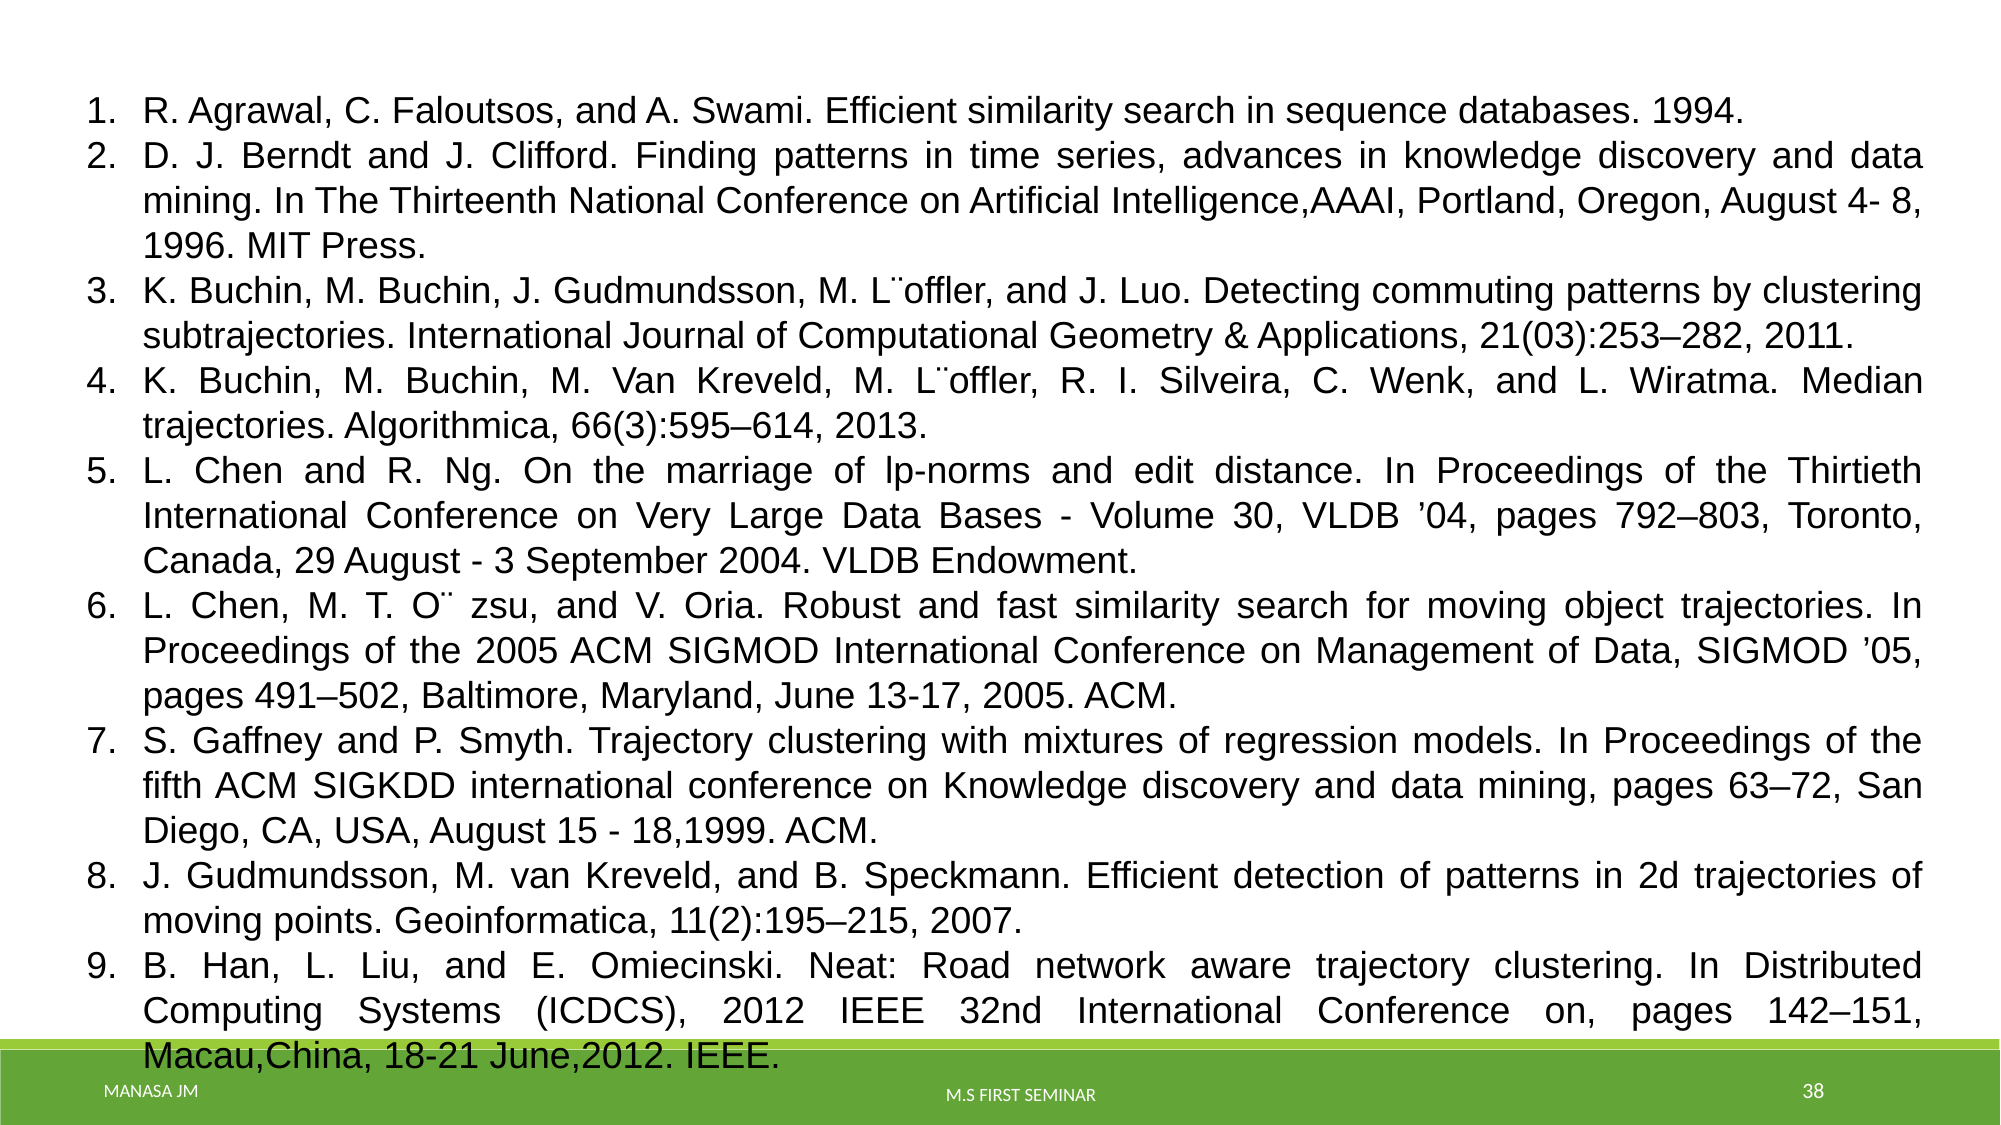

R. Agrawal, C. Faloutsos, and A. Swami. Efficient similarity search in sequence databases. 1994.
D. J. Berndt and J. Clifford. Finding patterns in time series, advances in knowledge discovery and data mining. In The Thirteenth National Conference on Artificial Intelligence,AAAI, Portland, Oregon, August 4- 8, 1996. MIT Press.
K. Buchin, M. Buchin, J. Gudmundsson, M. L¨offler, and J. Luo. Detecting commuting patterns by clustering subtrajectories. International Journal of Computational Geometry & Applications, 21(03):253–282, 2011.
K. Buchin, M. Buchin, M. Van Kreveld, M. L¨offler, R. I. Silveira, C. Wenk, and L. Wiratma. Median trajectories. Algorithmica, 66(3):595–614, 2013.
L. Chen and R. Ng. On the marriage of lp-norms and edit distance. In Proceedings of the Thirtieth International Conference on Very Large Data Bases - Volume 30, VLDB ’04, pages 792–803, Toronto, Canada, 29 August - 3 September 2004. VLDB Endowment.
L. Chen, M. T. O¨ zsu, and V. Oria. Robust and fast similarity search for moving object trajectories. In Proceedings of the 2005 ACM SIGMOD International Conference on Management of Data, SIGMOD ’05, pages 491–502, Baltimore, Maryland, June 13-17, 2005. ACM.
S. Gaffney and P. Smyth. Trajectory clustering with mixtures of regression models. In Proceedings of the fifth ACM SIGKDD international conference on Knowledge discovery and data mining, pages 63–72, San Diego, CA, USA, August 15 - 18,1999. ACM.
J. Gudmundsson, M. van Kreveld, and B. Speckmann. Efficient detection of patterns in 2d trajectories of moving points. Geoinformatica, 11(2):195–215, 2007.
B. Han, L. Liu, and E. Omiecinski. Neat: Road network aware trajectory clustering. In Distributed Computing Systems (ICDCS), 2012 IEEE 32nd International Conference on, pages 142–151, Macau,China, 18-21 June,2012. IEEE.
Manasa Jm
38
M.S First Seminar